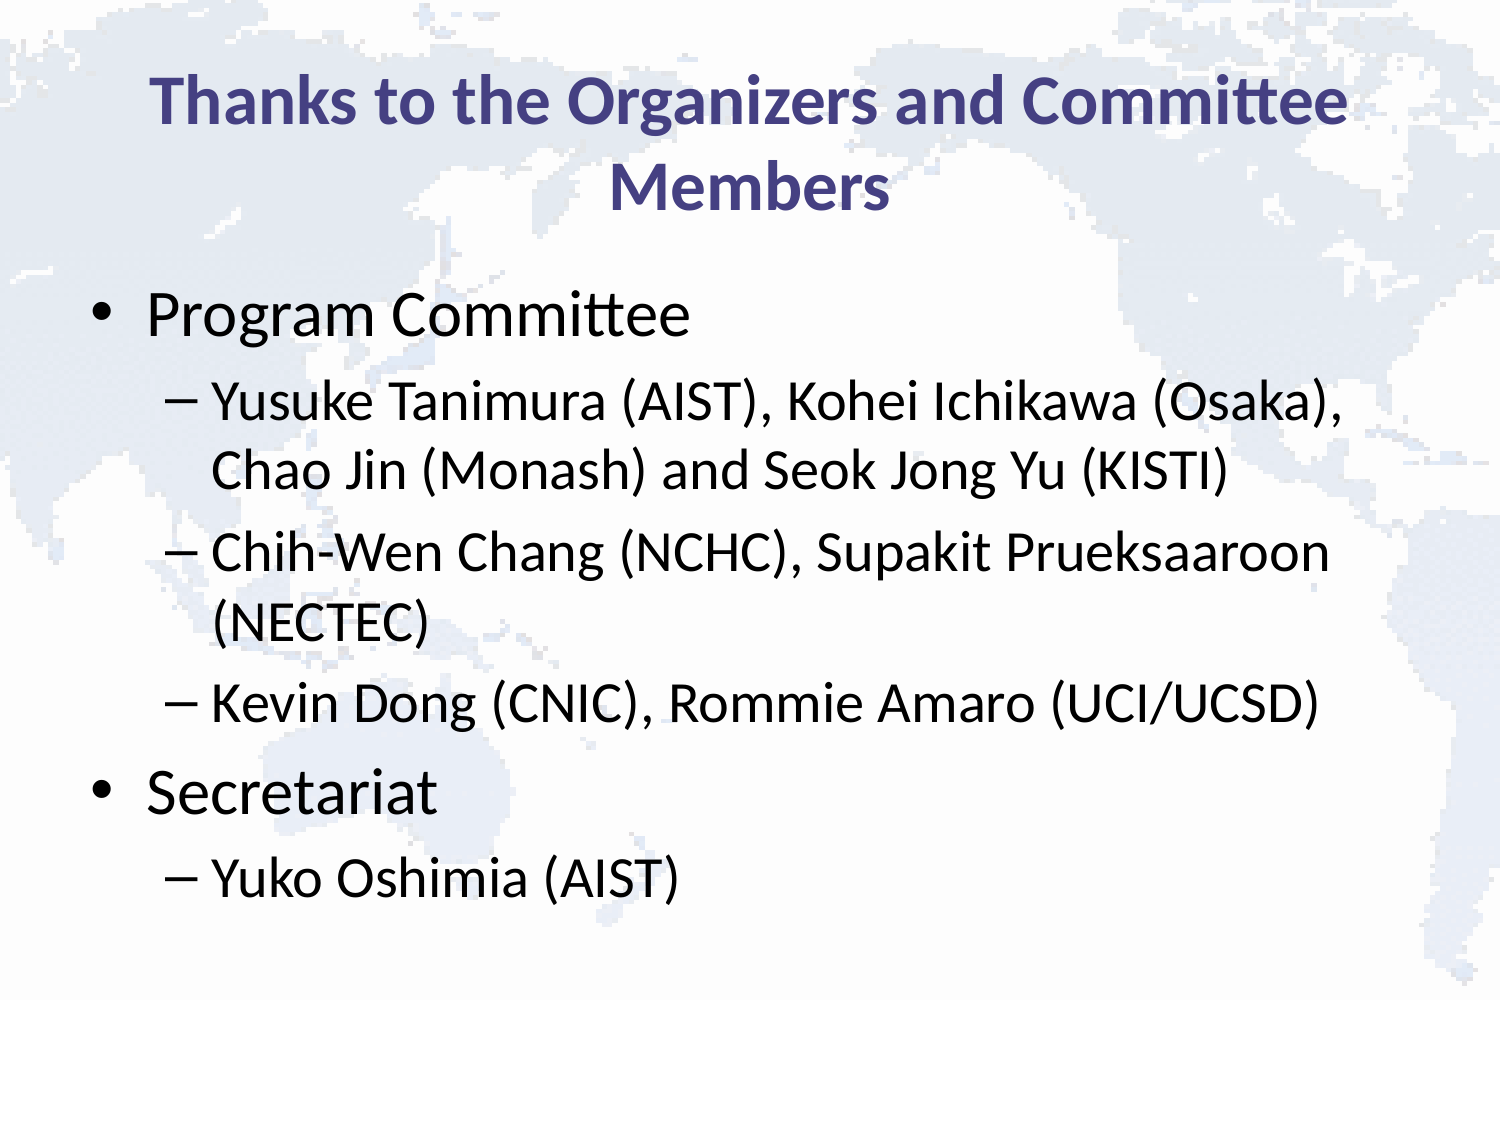

# Thanks to the Organizers and Committee Members
Program Committee
Yusuke Tanimura (AIST), Kohei Ichikawa (Osaka), Chao Jin (Monash) and Seok Jong Yu (KISTI)
Chih-Wen Chang (NCHC), Supakit Prueksaaroon (NECTEC)
Kevin Dong (CNIC), Rommie Amaro (UCI/UCSD)
Secretariat
Yuko Oshimia (AIST)